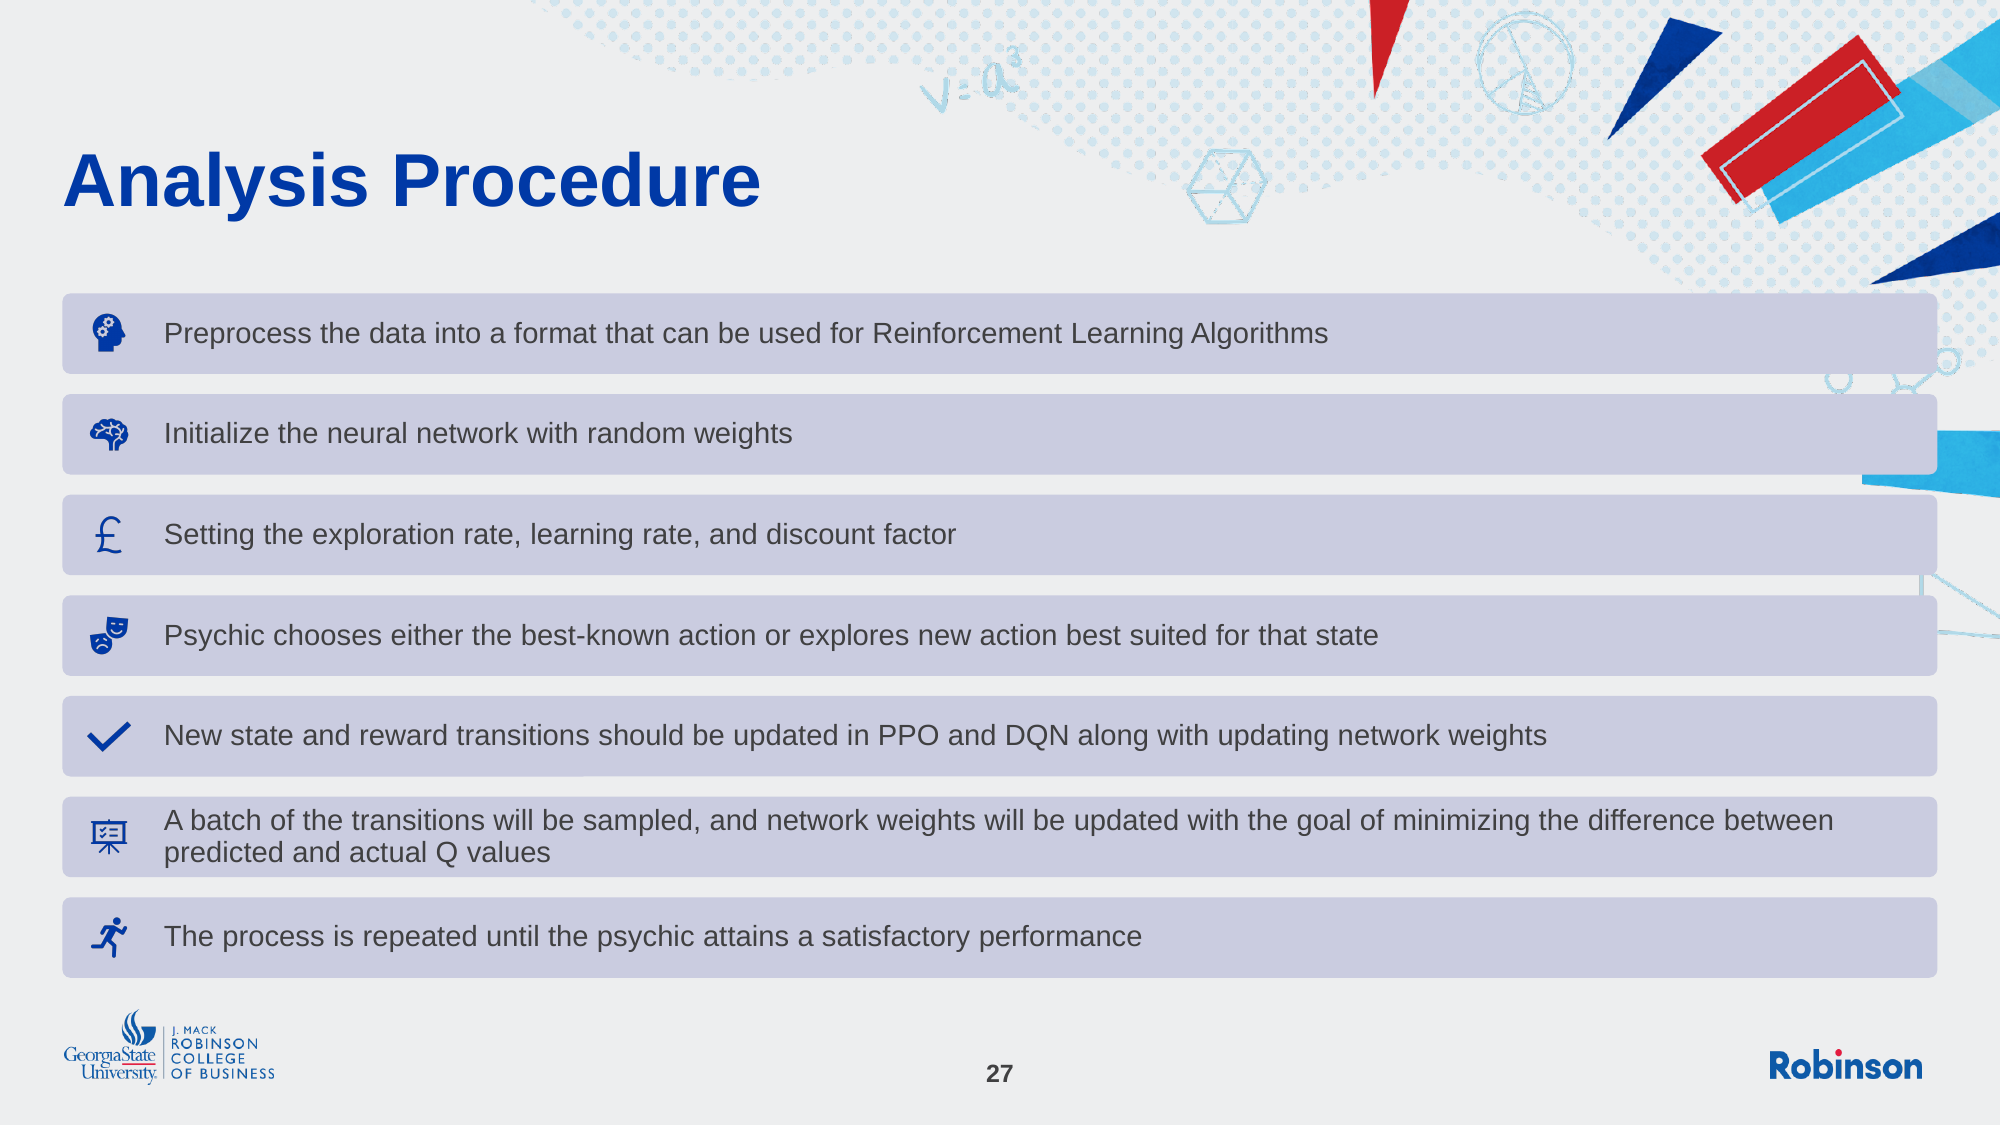

# Analysis Procedure

Preprocess the data into a format that can be used for Reinforcement Learning Algorithms

Initialize the neural network with random weights

Setting the exploration rate, learning rate, and discount factor

Psychic chooses either the best-known action or explores new action best suited for that state

New state and reward transitions should be updated in PPO and DQN along with updating network weights

A batch of the transitions will be sampled, and network weights will be updated with the goal of minimizing the difference between predicted and actual Q values

The process is repeated until the psychic attains a satisfactory performance

27